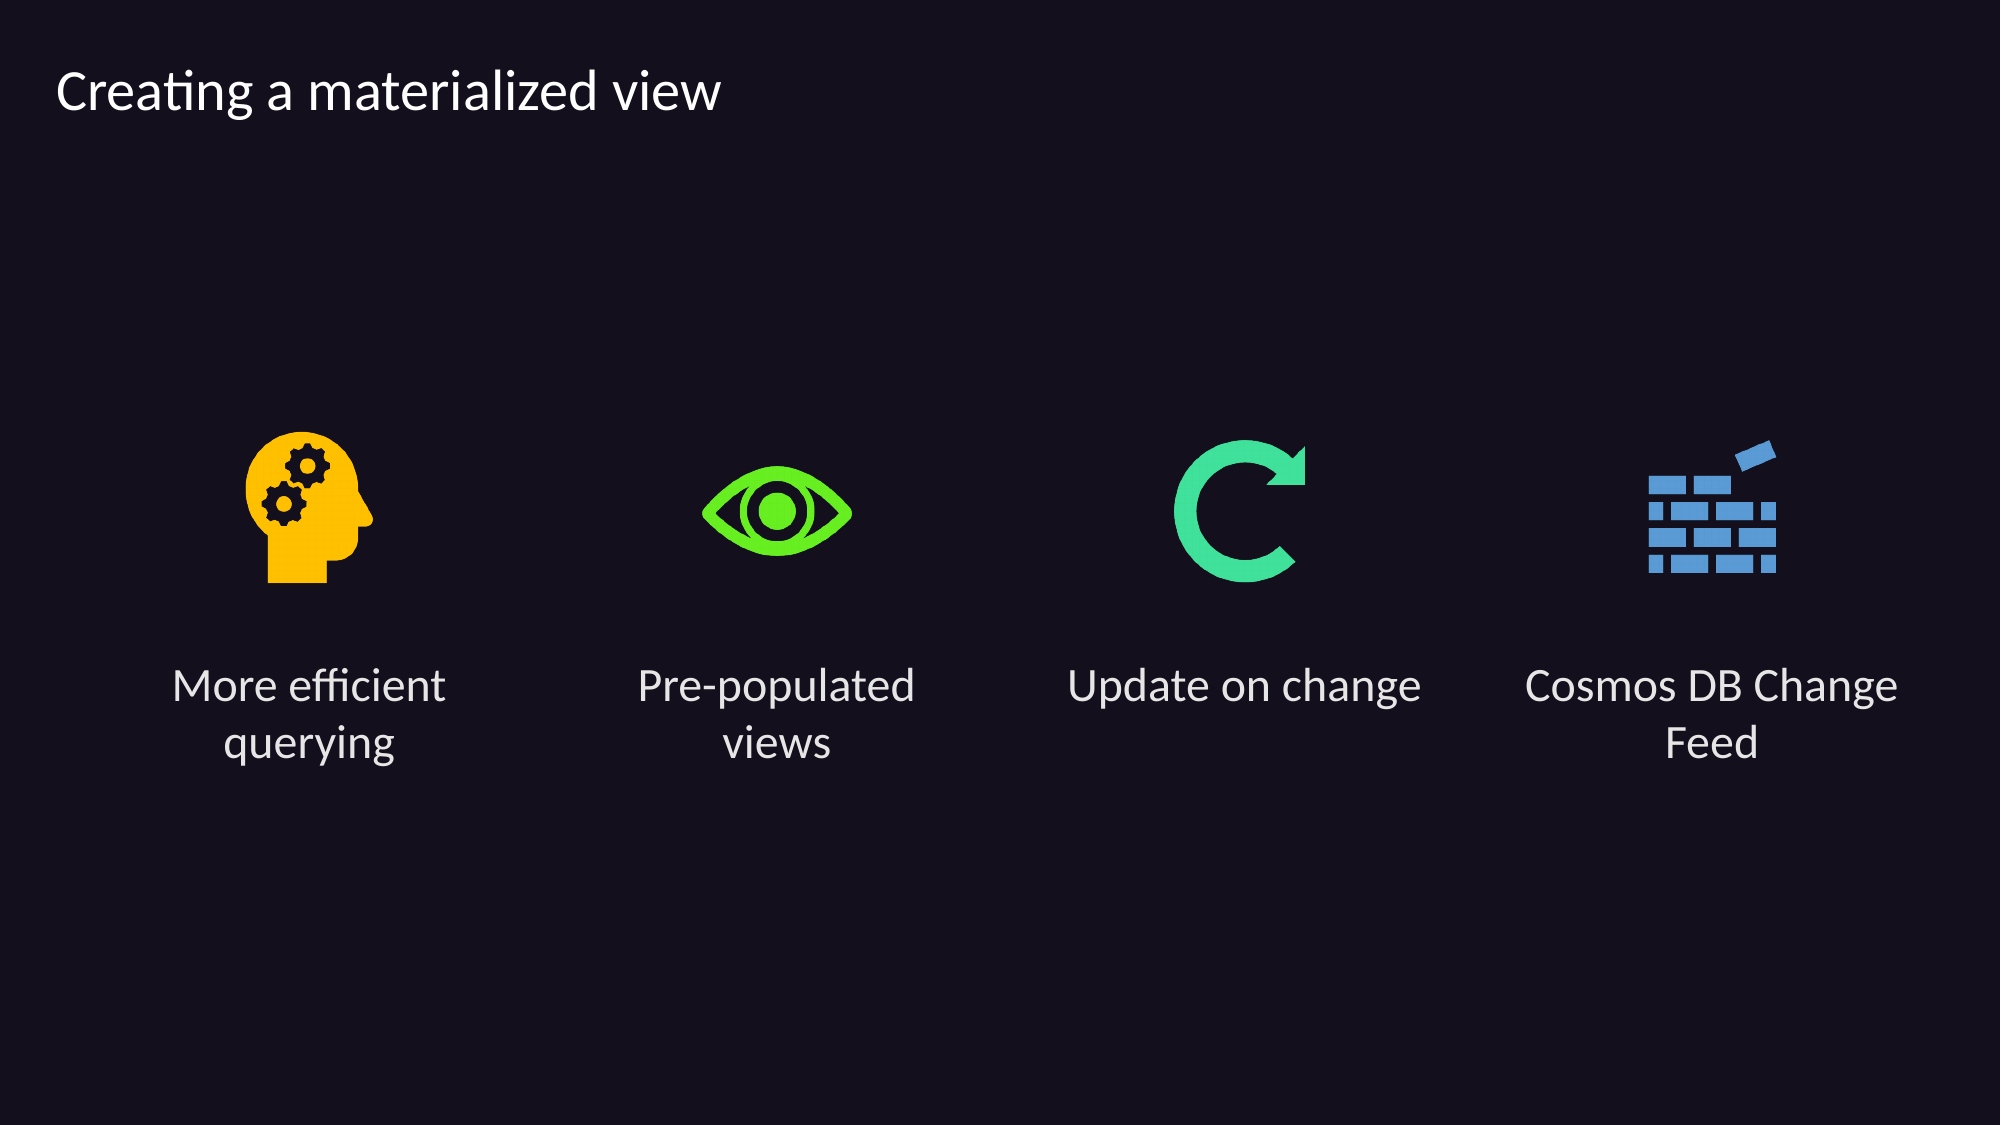

# Creating a materialized view
More efficient querying
Pre-populated views
Update on change
Cosmos DB Change Feed